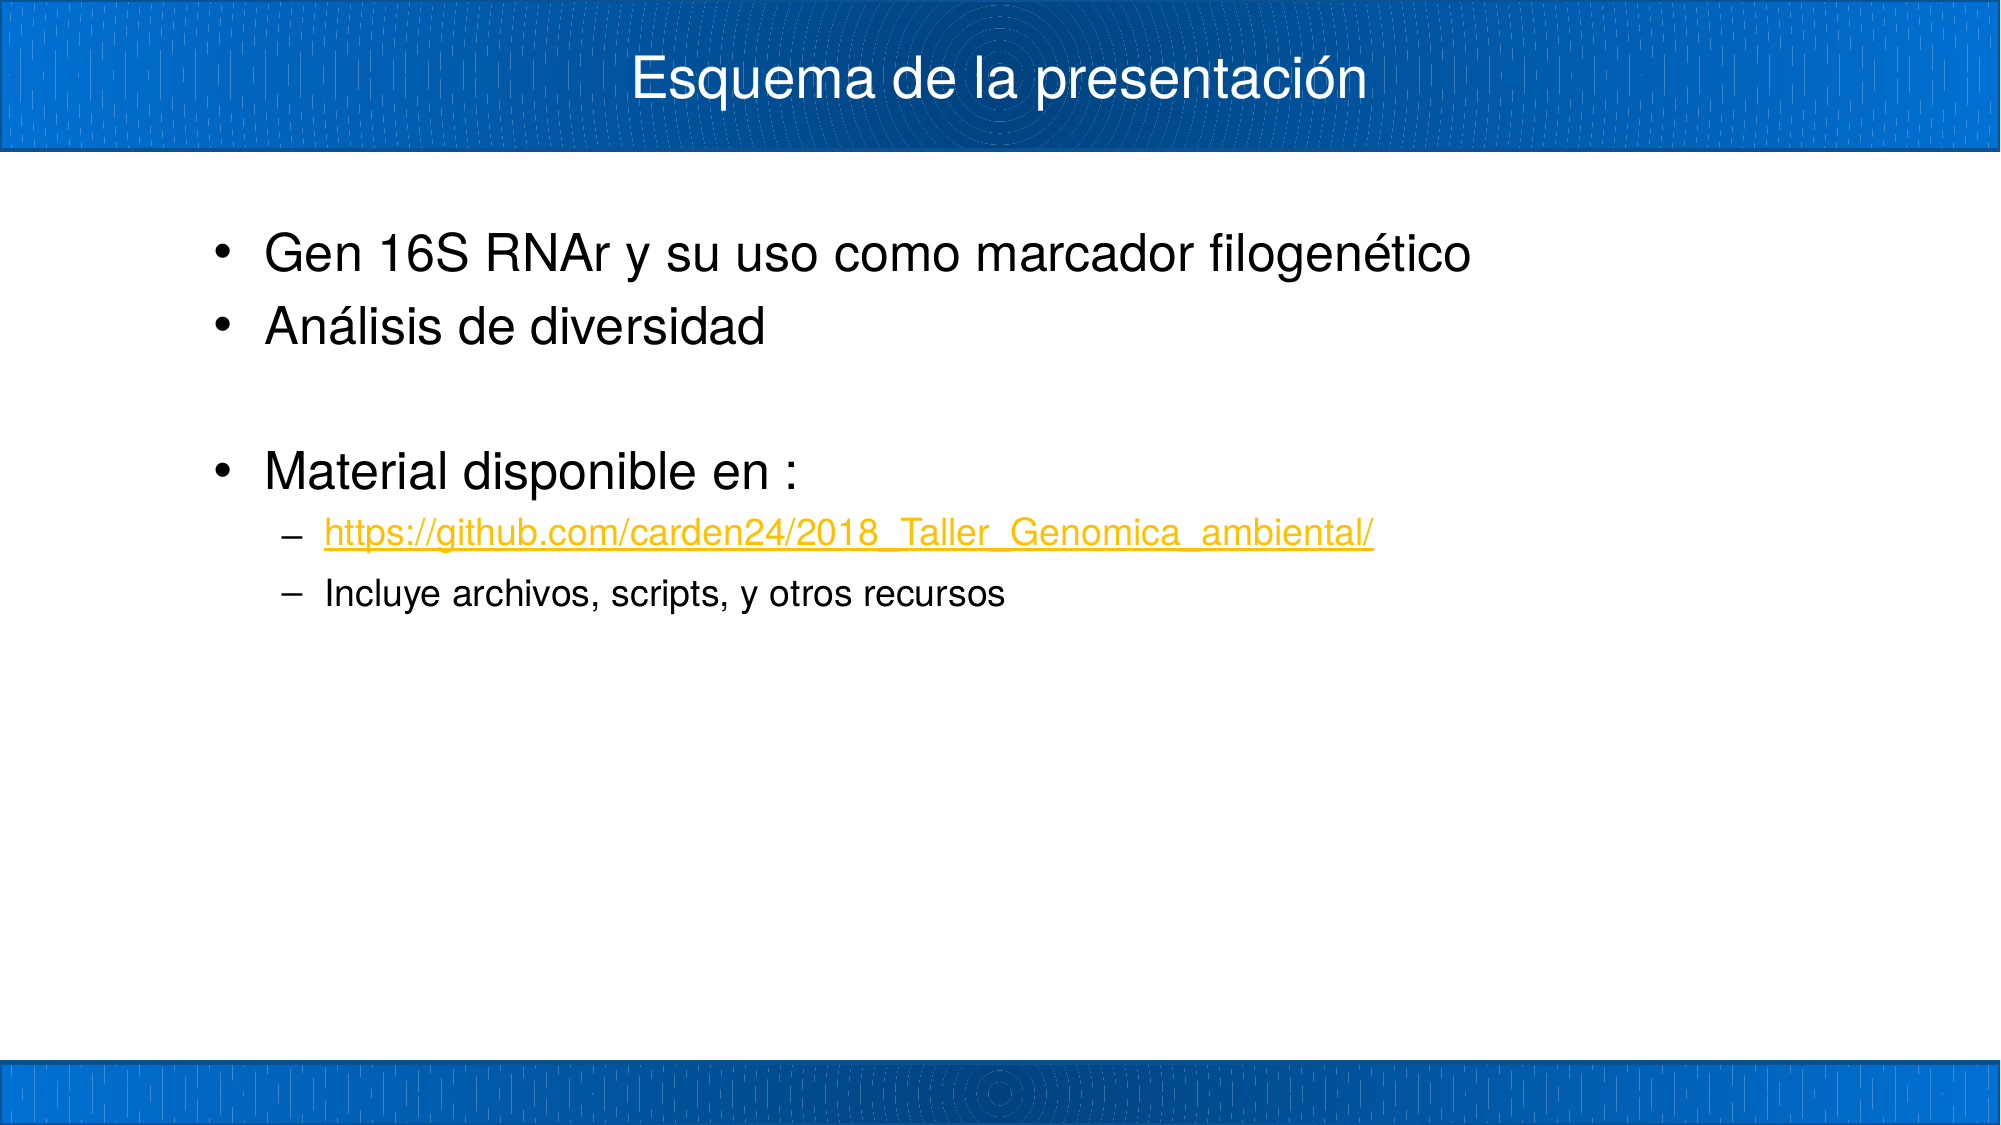

# Esquema de la presentación
Gen 16S RNAr y su uso como marcador filogenético
Análisis de diversidad

Material disponible en :
https://github.com/carden24/2018_Taller_Genomica_ambiental/
Incluye archivos, scripts, y otros recursos